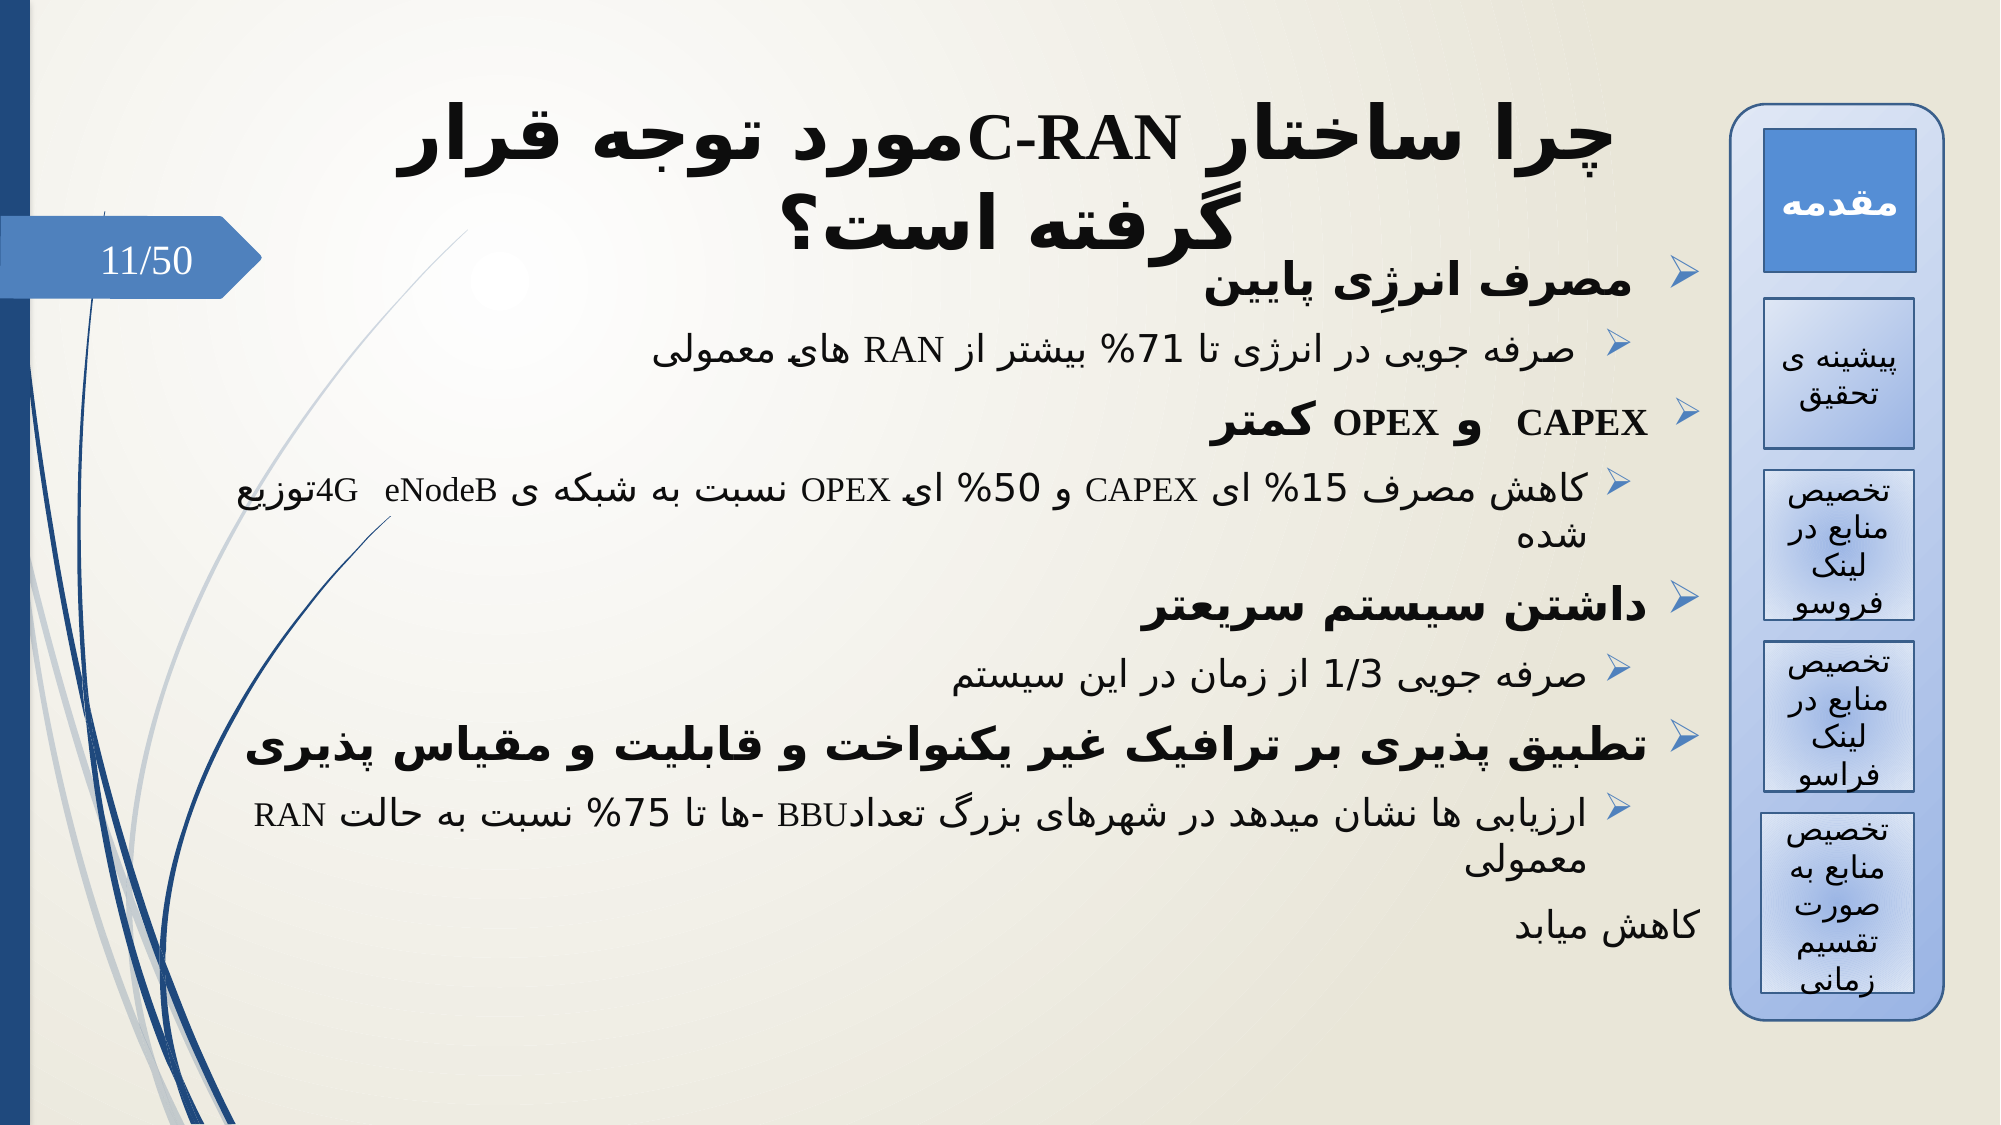

# چرا ساختار C-RANمورد توجه قرار گرفته است؟

مقدمه
11/50
 مصرف انرژِی پایین
 صرفه جویی در انرژی تا 71% بیشتر از RAN های معمولی
CAPEX  و OPEX کمتر
کاهش مصرف 15% ای CAPEX و 50% ای OPEX نسبت به شبکه ی 4G   eNodeBتوزیع شده
داشتن سیستم سریعتر
صرفه جویی 1/3 از زمان در این سیستم
تطبیق پذیری بر ترافیک غیر یکنواخت و قابلیت و مقیاس پذیری
ارزیابی ها نشان میدهد در شهرهای بزرگ تعدادBBU -ها تا 75% نسبت به حالت RAN معمولی
کاهش میابد

پیشینه ی تحقیق
تخصیص منابع در لینک فروسو
تخصیص منابع در لینک فراسو
تخصیص منابع به صورت تقسیم زمانی